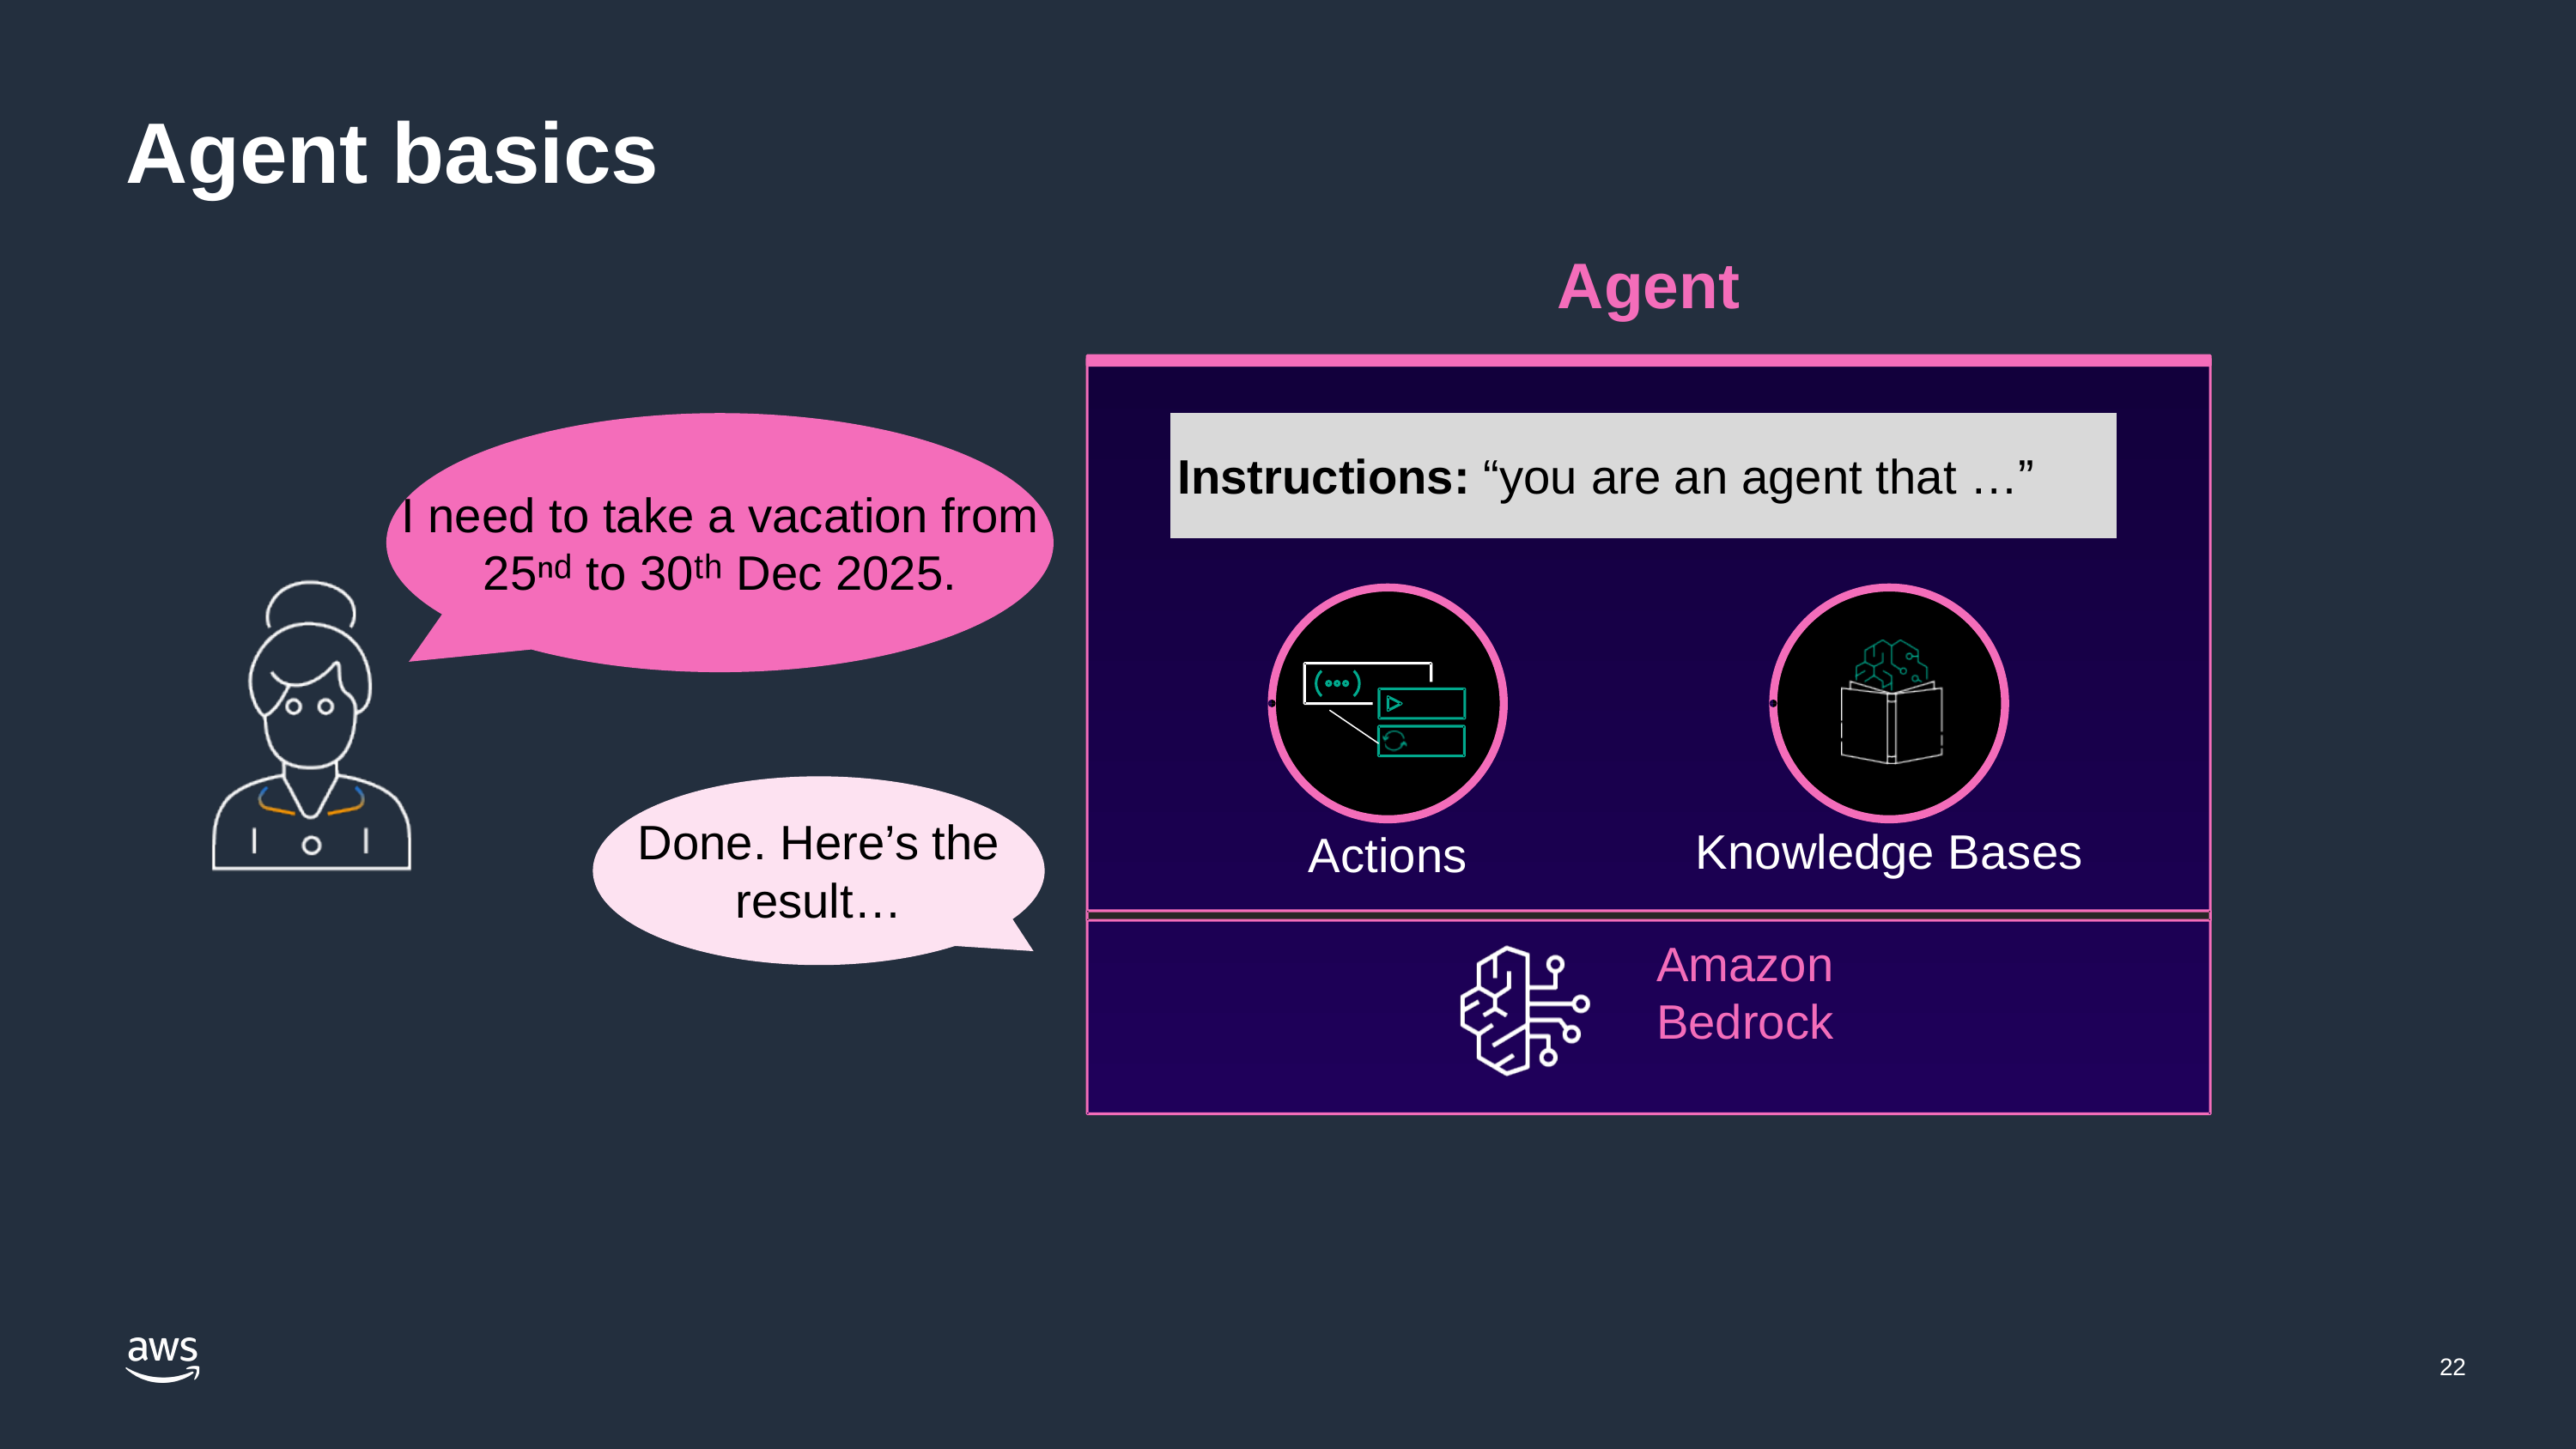

Agent basics

Agent

I need to take a vacation from 25ⁿᵈ to 30ᵗʰ Dec 2025.

Instructions: “you are an agent that …”

Done. Here’s the result…

Knowledge Bases

Actions

Amazon Bedrock

22